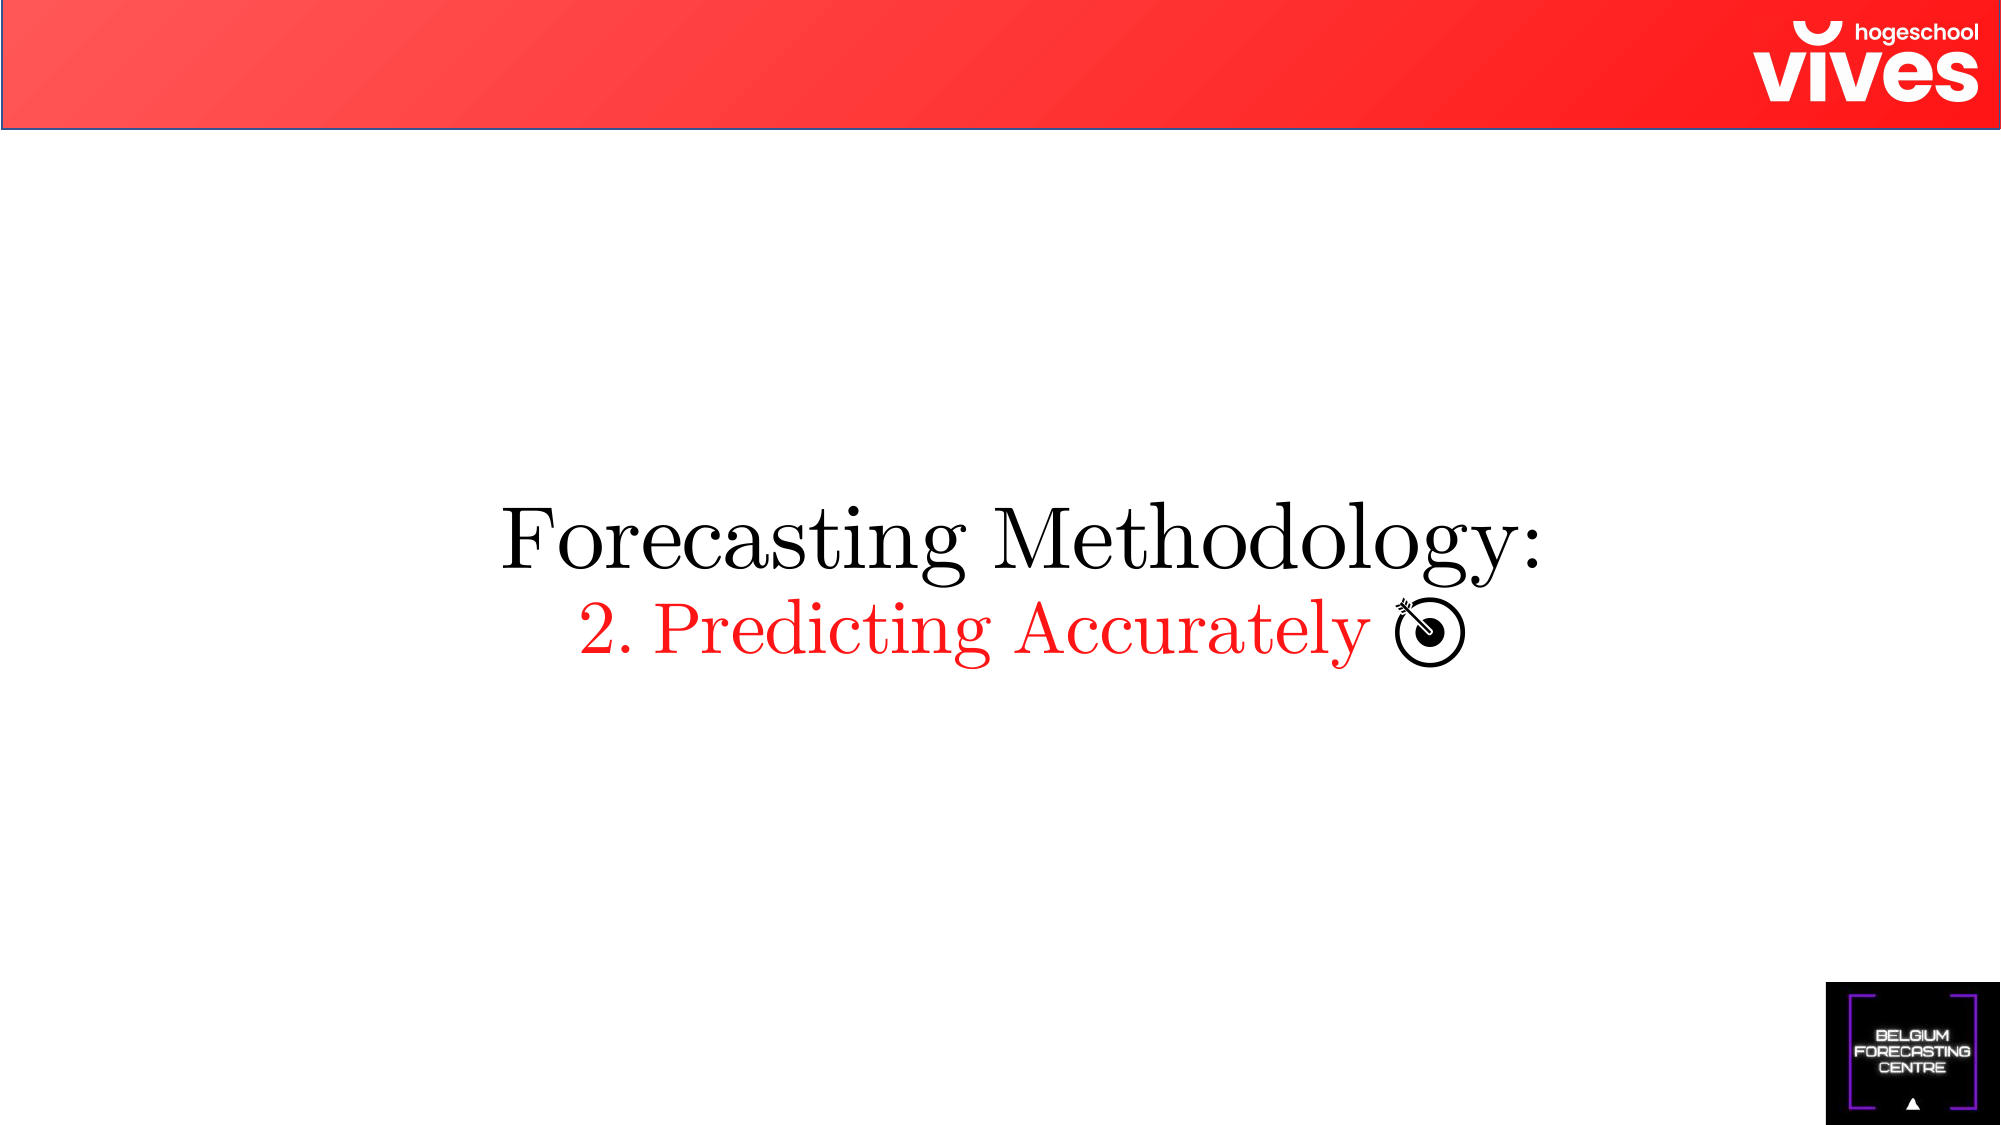

# Forecasting Methodology: 2. Predicting Accurately 🎯